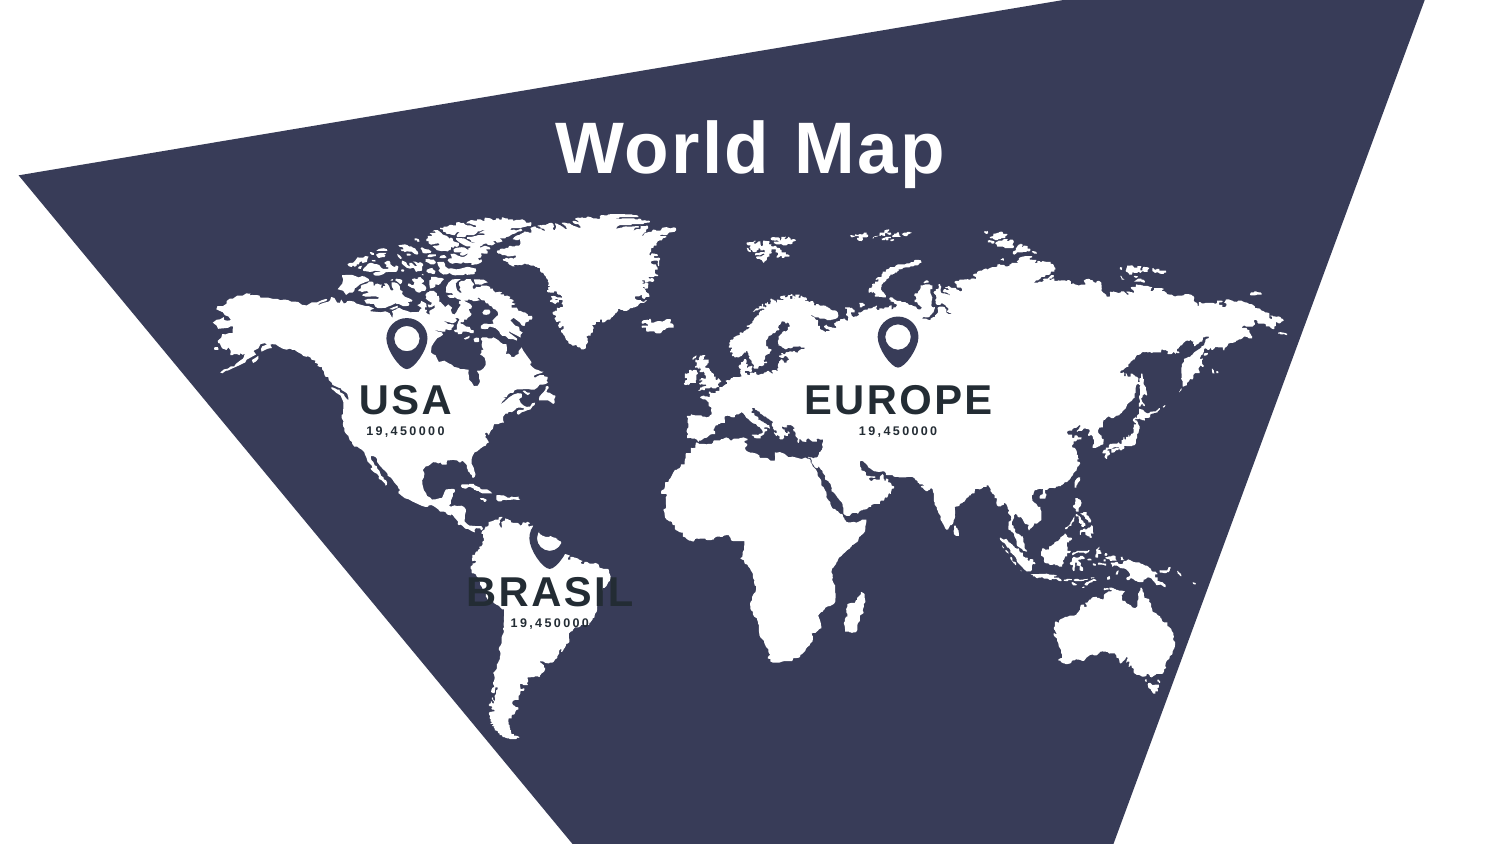

World Map

USA
19,450000
EUROPE
19,450000

BRASIL
19,450000